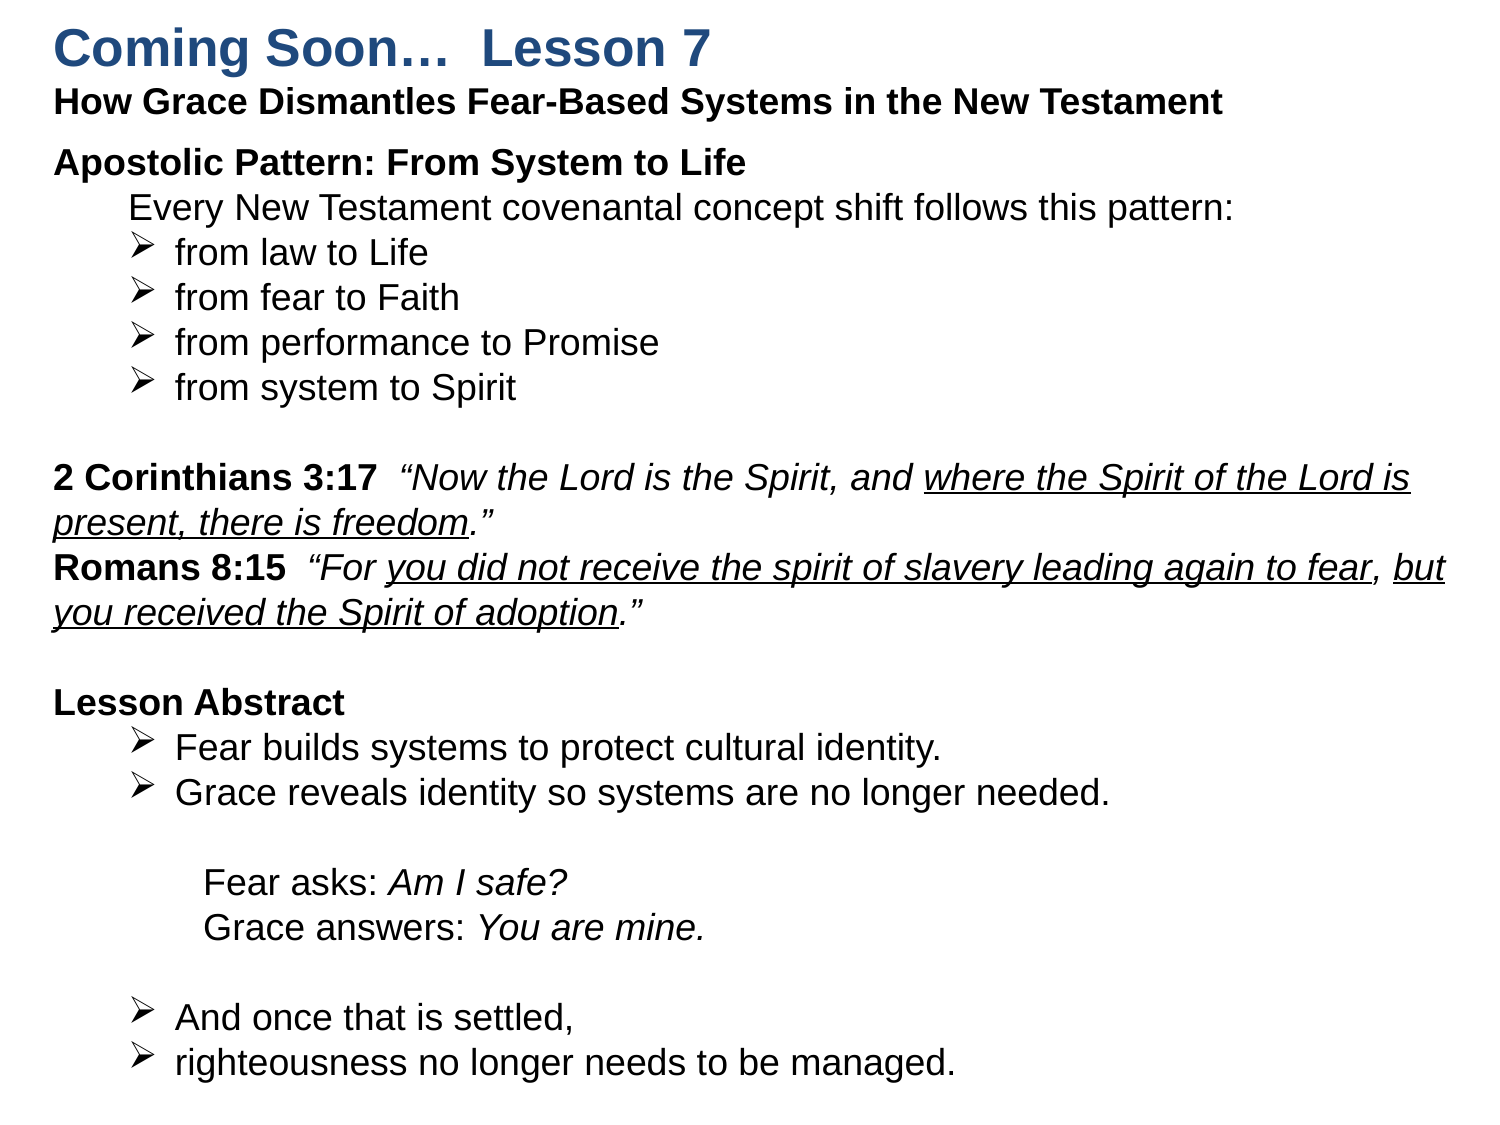

Coming Soon…  Lesson 7
How Grace Dismantles Fear-Based Systems in the New Testament
Apostolic Pattern: From System to Life
Every New Testament covenantal concept shift follows this pattern:
from law to Life
from fear to Faith
from performance to Promise
from system to Spirit

2 Corinthians 3:17  “Now the Lord is the Spirit, and where the Spirit of the Lord is present, there is freedom.”
Romans 8:15  “For you did not receive the spirit of slavery leading again to fear, but you received the Spirit of adoption.”

Lesson Abstract
Fear builds systems to protect cultural identity.
Grace reveals identity so systems are no longer needed.

Fear asks: Am I safe?
Grace answers: You are mine.

And once that is settled,
righteousness no longer needs to be managed.